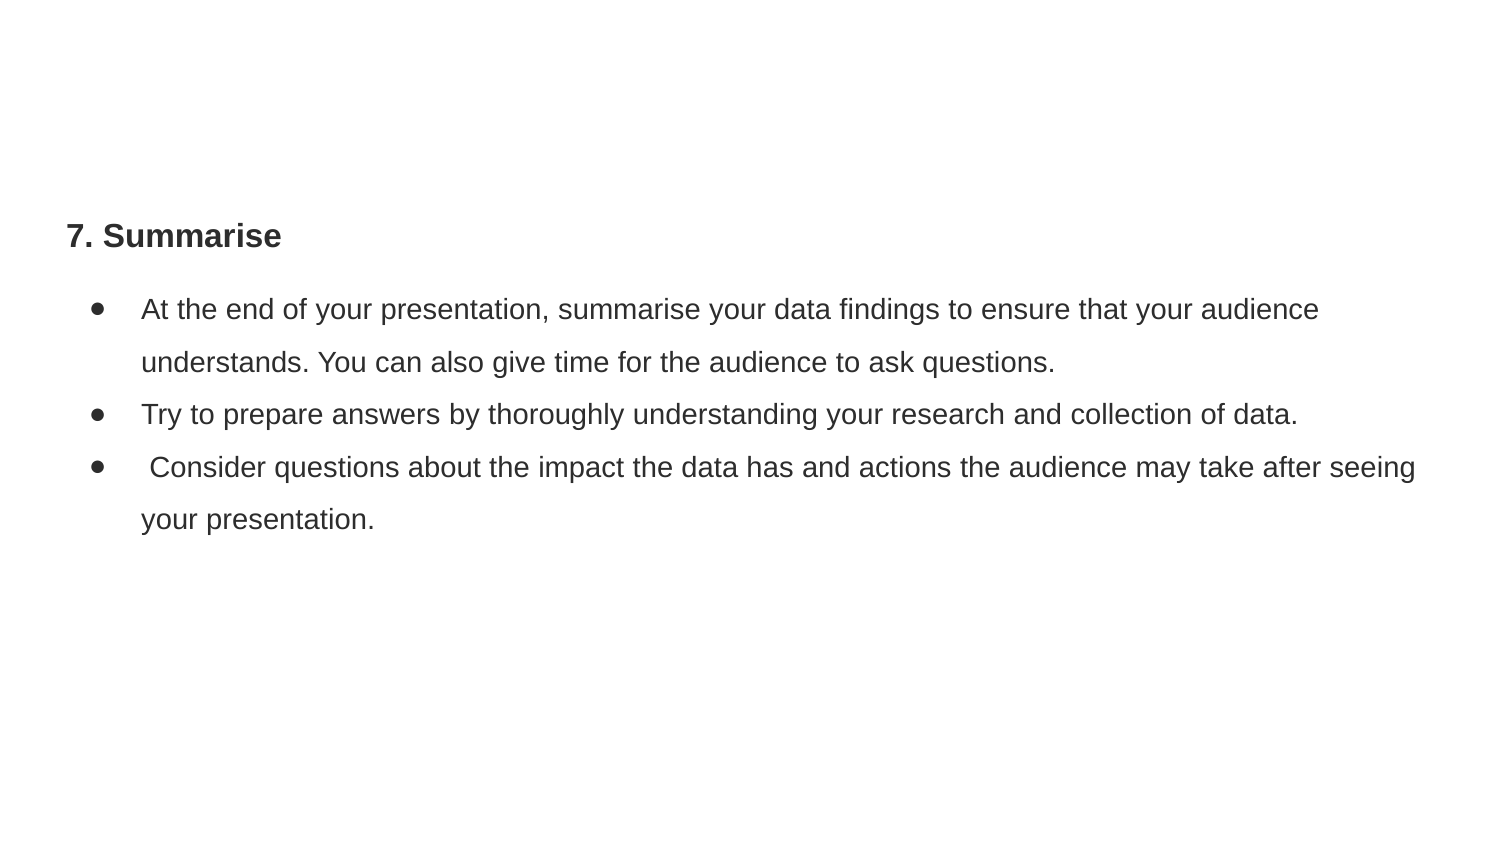

7. Summarise
At the end of your presentation, summarise your data findings to ensure that your audience understands. You can also give time for the audience to ask questions.
Try to prepare answers by thoroughly understanding your research and collection of data.
 Consider questions about the impact the data has and actions the audience may take after seeing your presentation.